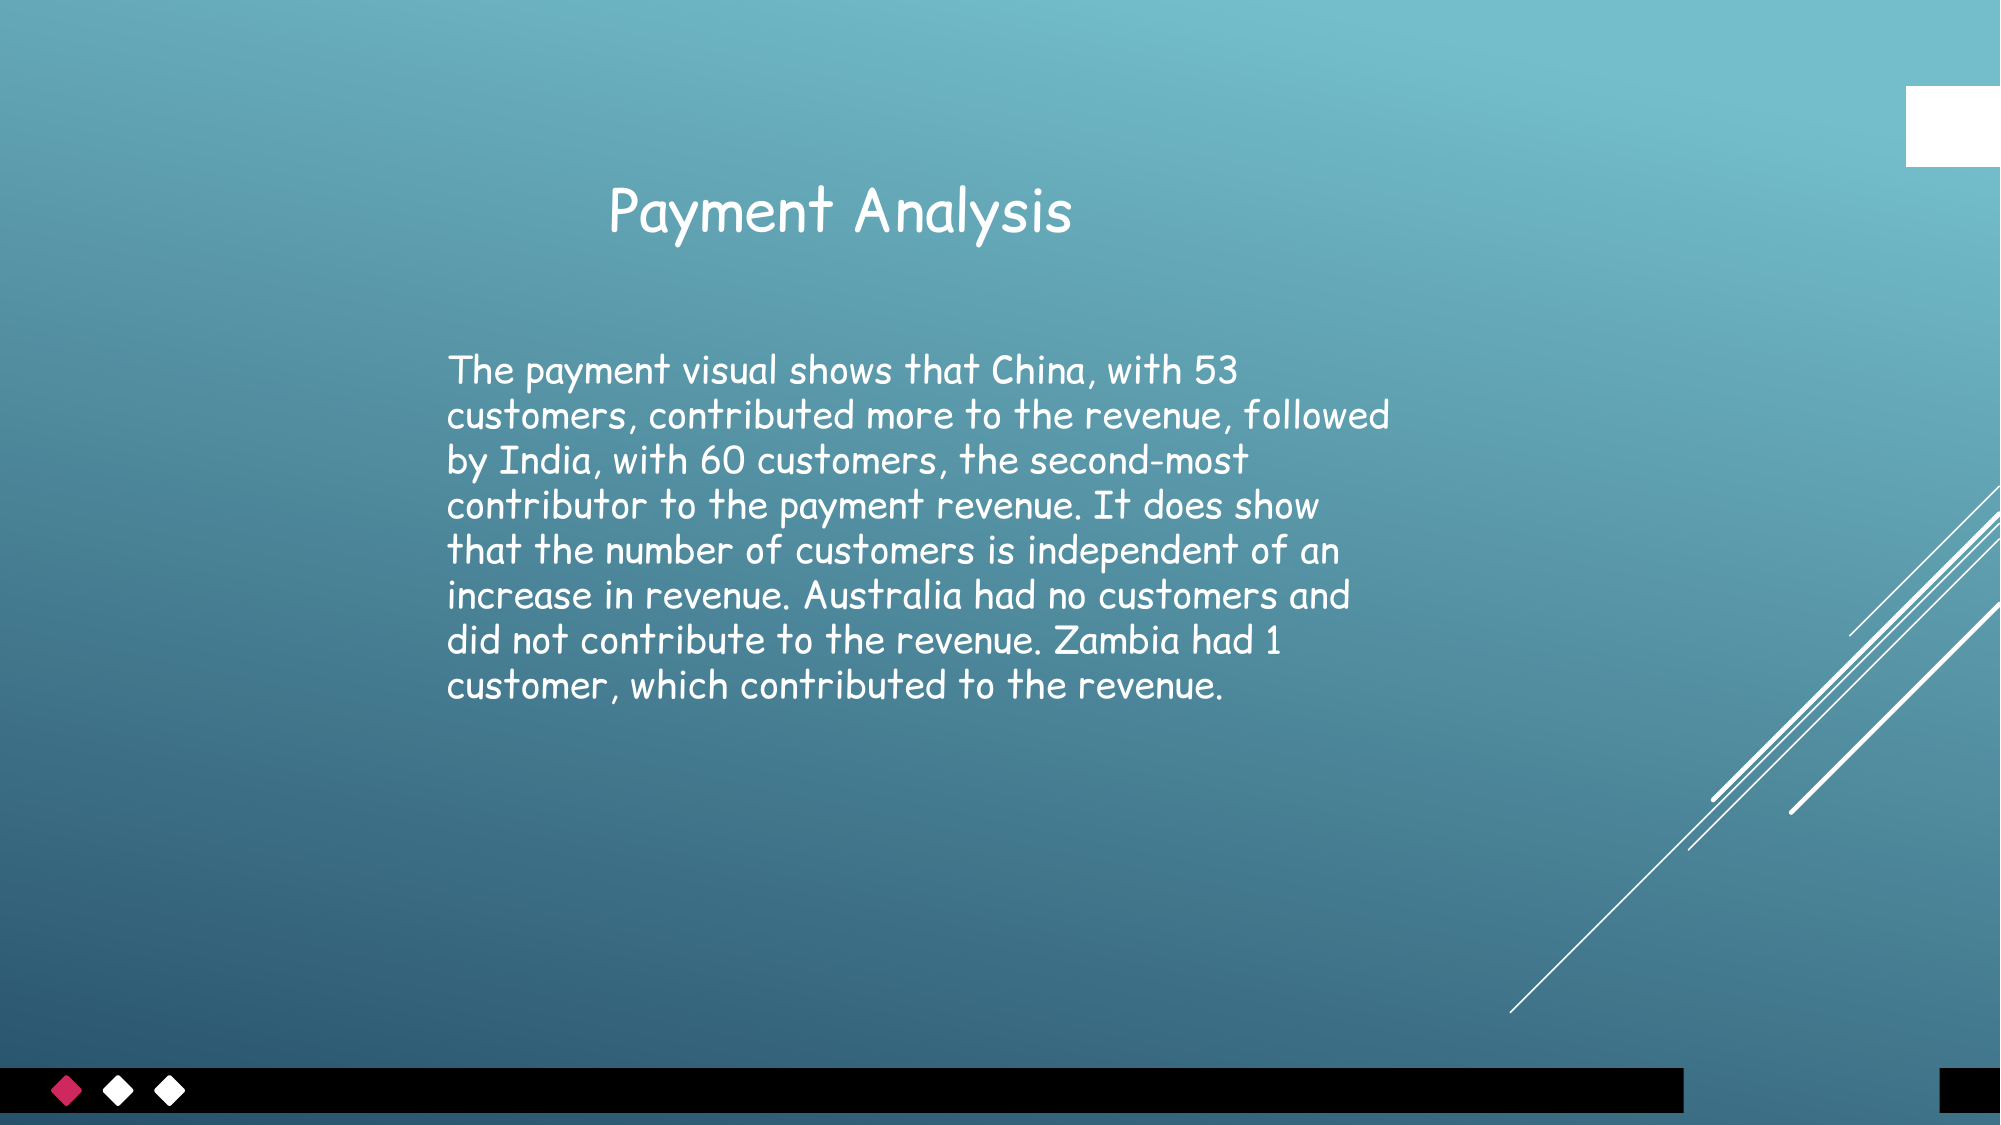

Payment Analysis
The payment visual shows that China, with 53 customers, contributed more to the revenue, followed by India, with 60 customers, the second-most contributor to the payment revenue. It does show that the number of customers is independent of an increase in revenue. Australia had no customers and did not contribute to the revenue. Zambia had 1 customer, which contributed to the revenue.